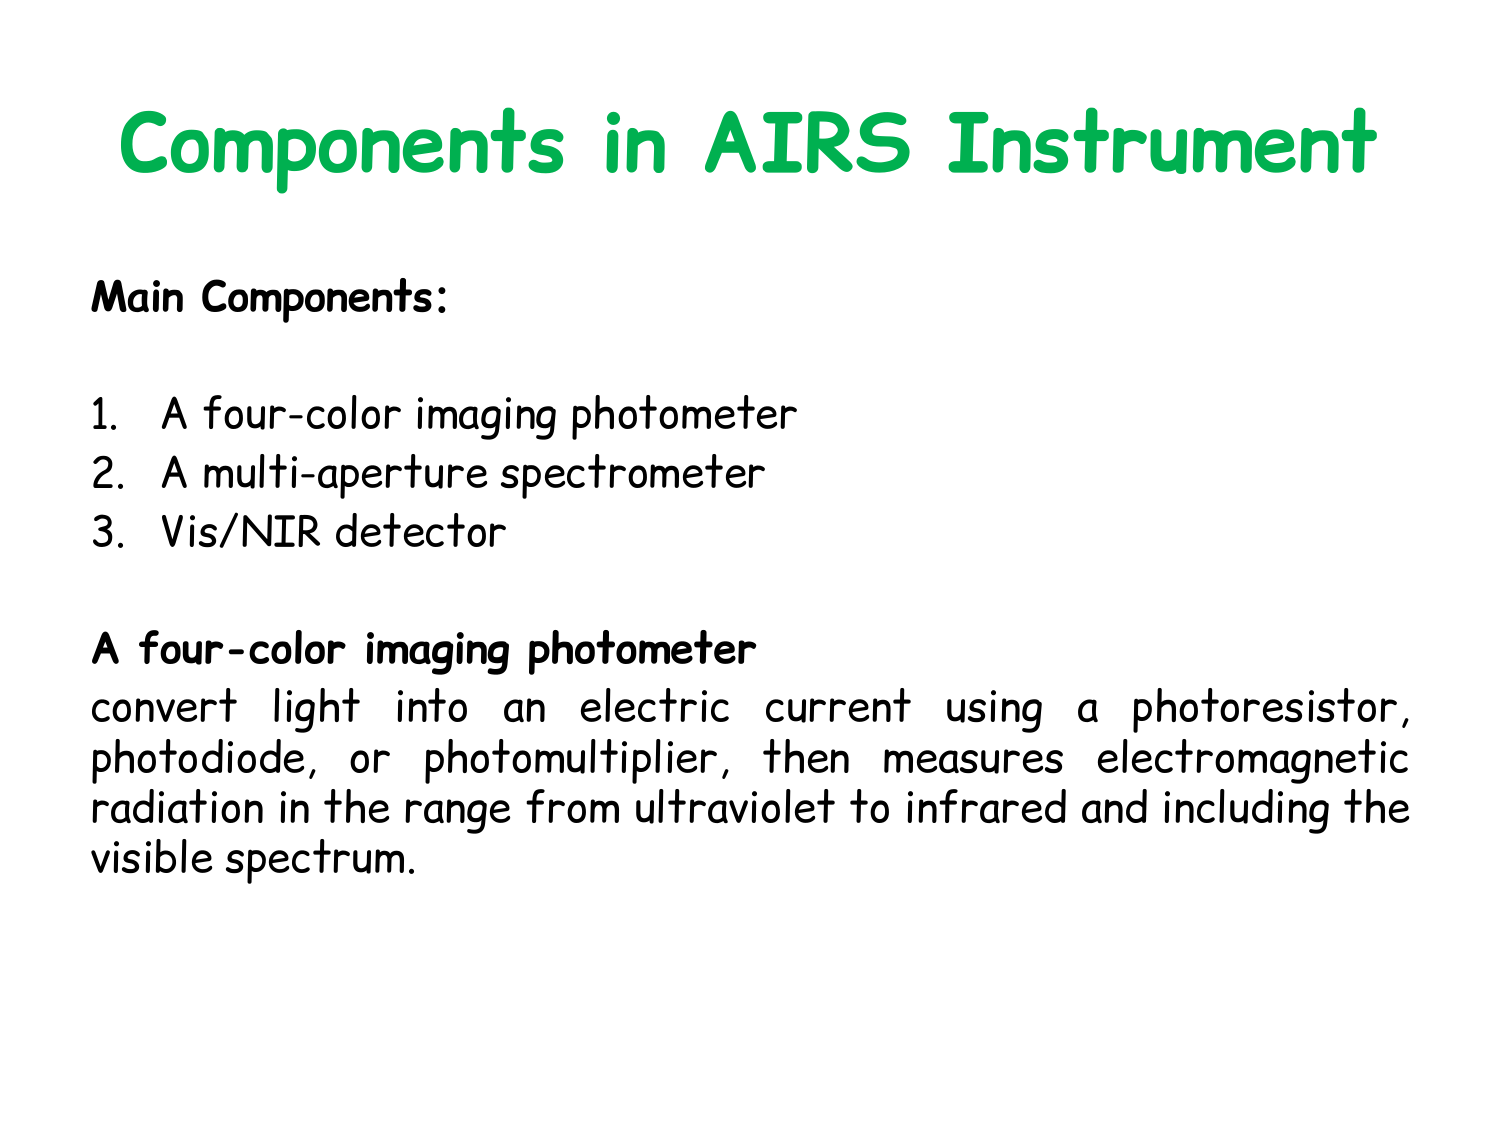

# Components in AIRS Instrument
Main Components:

A four-color imaging photometer
A multi-aperture spectrometer
Vis/NIR detector

A four-color imaging photometer
convert light into an electric current using a photoresistor, photodiode, or photomultiplier, then measures electromagnetic radiation in the range from ultraviolet to infrared and including the visible spectrum.